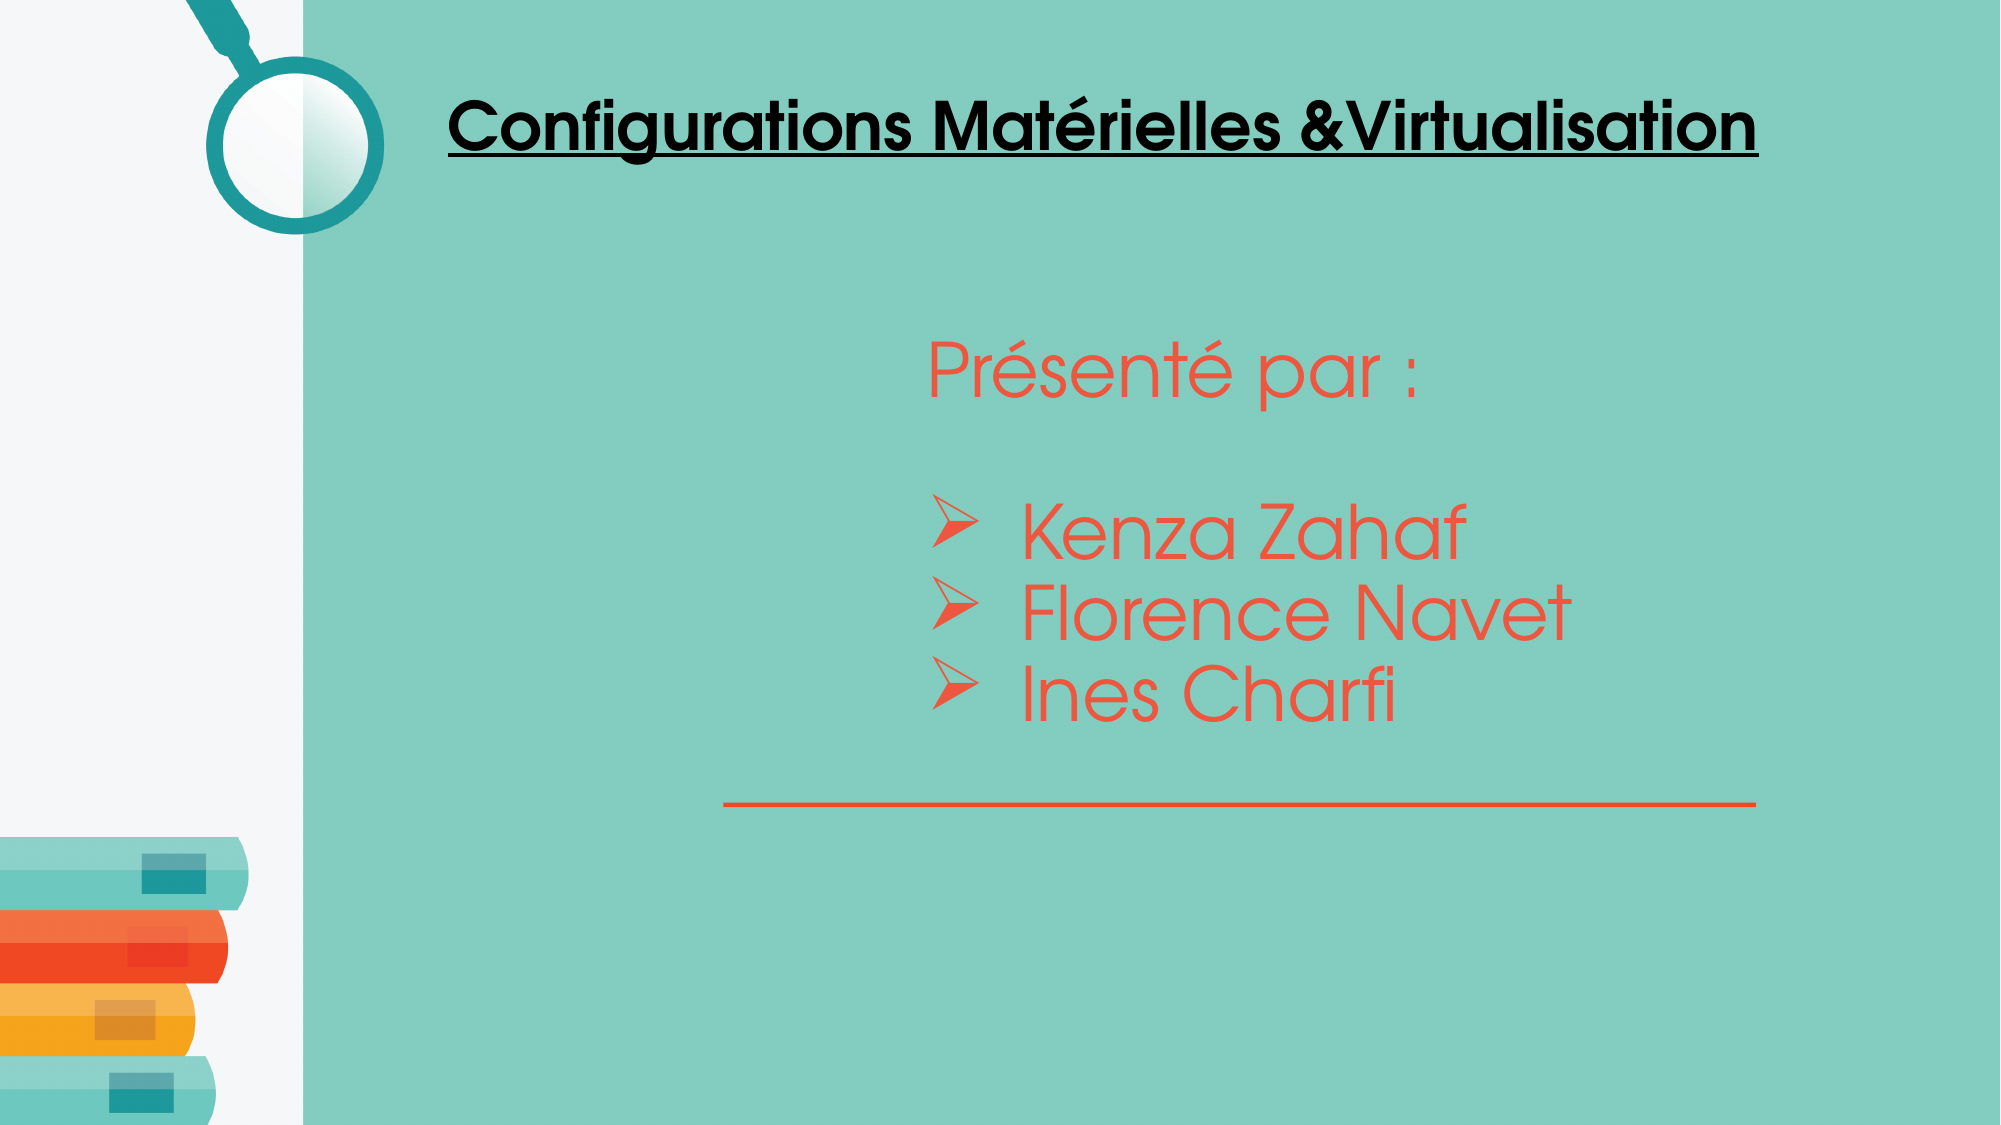

Configurations Matérielles &Virtualisation
# Présenté par :

Kenza Zahaf
Florence Navet
Ines Charfi